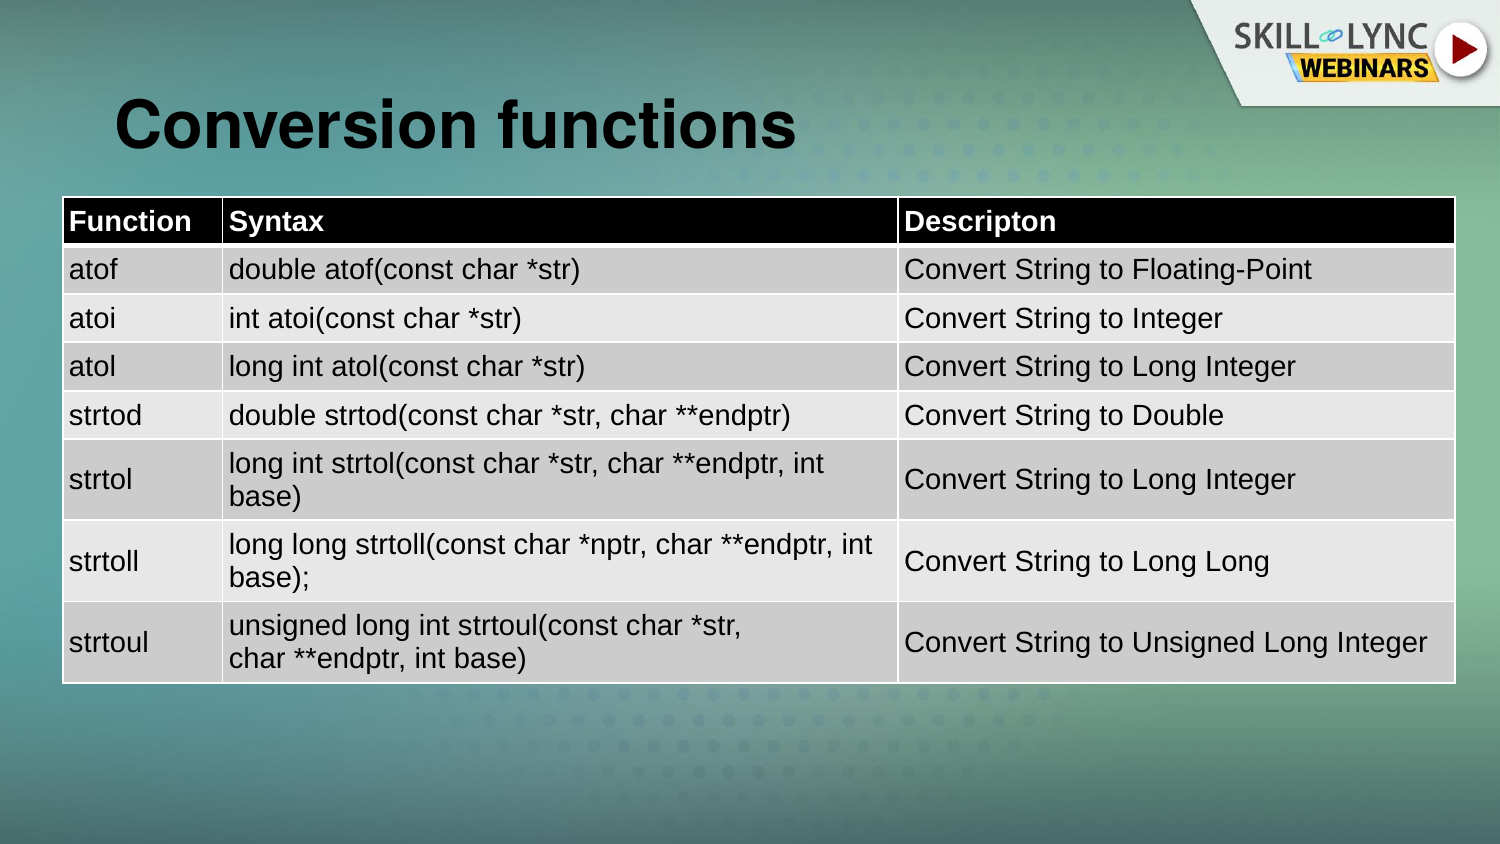

# Conversion functions
| Function | Syntax | Descripton |
| --- | --- | --- |
| atof | double atof(const char \*str) | Convert String to Floating-Point |
| atoi | int atoi(const char \*str) | Convert String to Integer |
| atol | long int atol(const char \*str) | Convert String to Long Integer |
| strtod | double strtod(const char \*str, char \*\*endptr) | Convert String to Double |
| strtol | long int strtol(const char \*str, char \*\*endptr, int base) | Convert String to Long Integer |
| strtoll | long long strtoll(const char \*nptr, char \*\*endptr, int base); | Convert String to Long Long |
| strtoul | unsigned long int strtoul(const char \*str, char \*\*endptr, int base) | Convert String to Unsigned Long Integer |